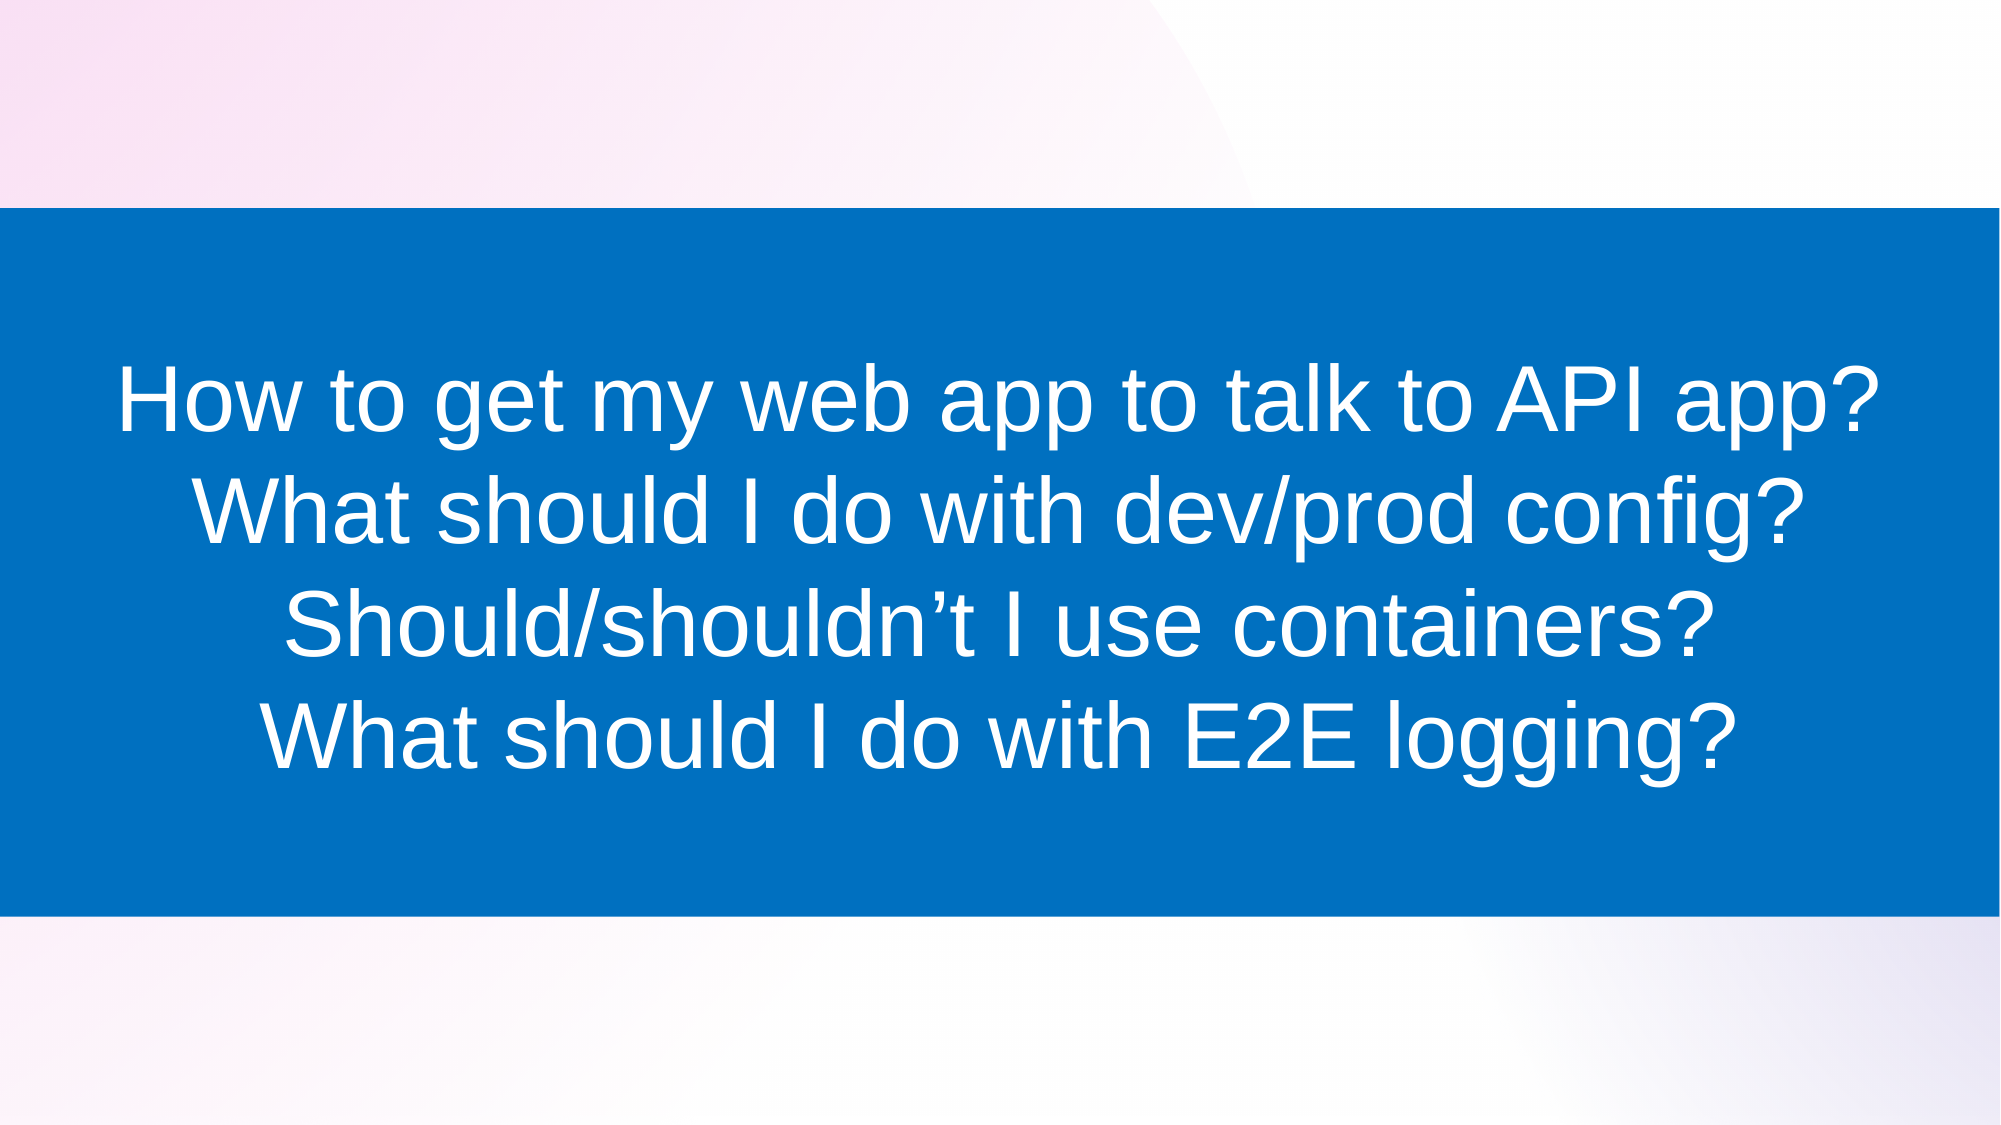

How to get my web app to talk to API app?
What should I do with dev/prod config?
Should/shouldn’t I use containers?
What should I do with E2E logging?